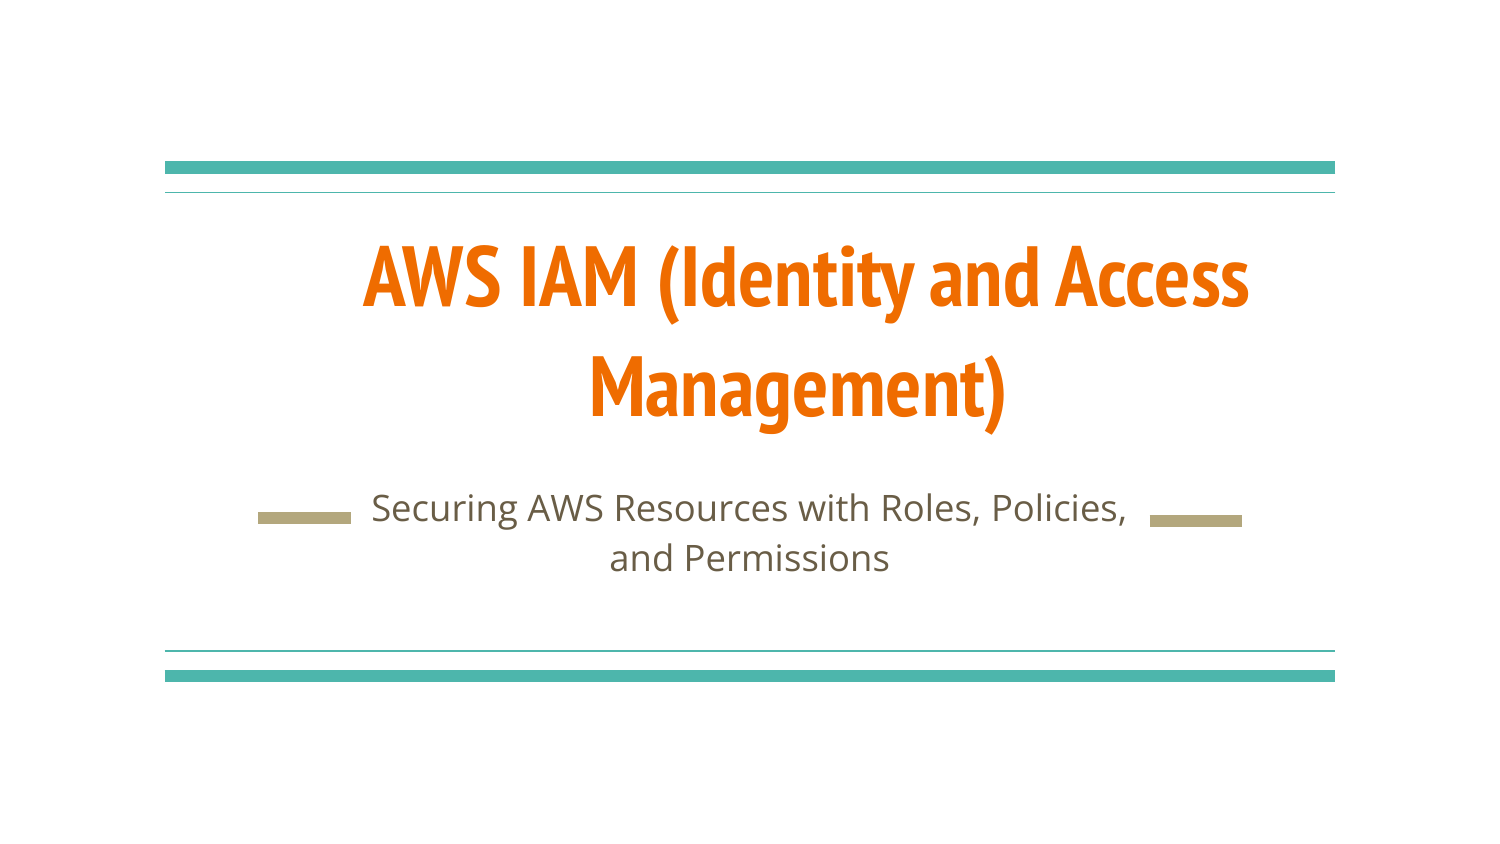

# AWS IAM (Identity and Access Management)
Securing AWS Resources with Roles, Policies, and Permissions